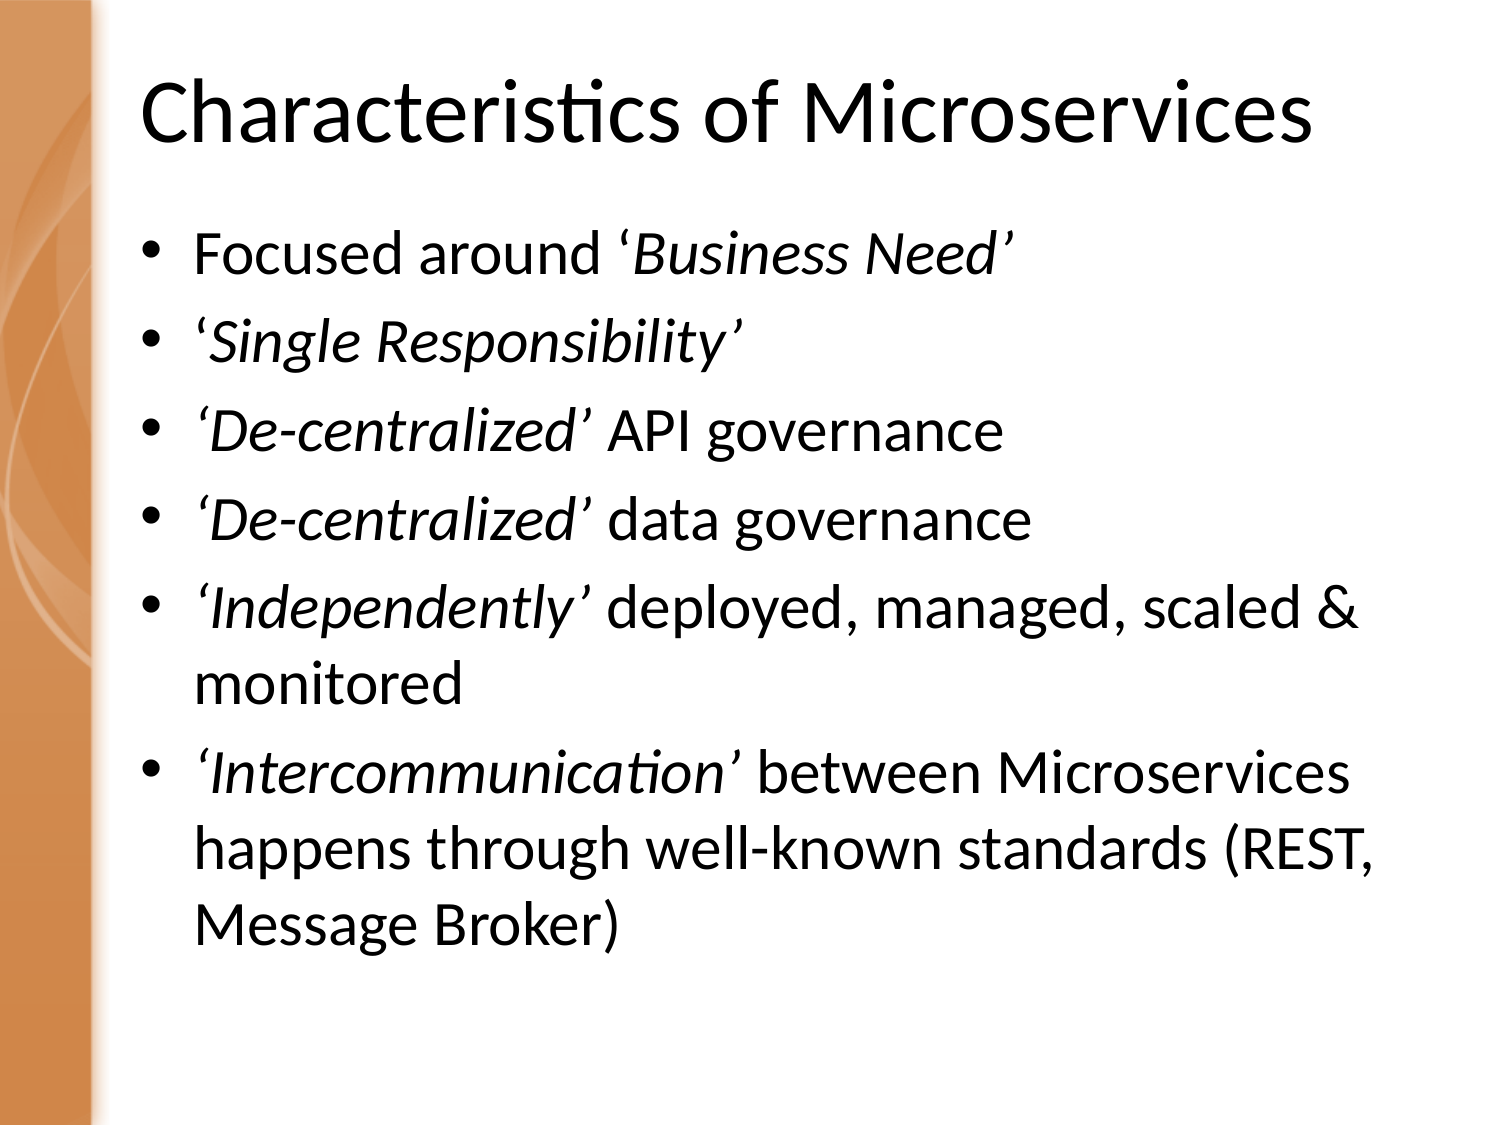

# Characteristics of Microservices
Focused around ‘Business Need’
‘Single Responsibility’
‘De-centralized’ API governance
‘De-centralized’ data governance
‘Independently’ deployed, managed, scaled & monitored
‘Intercommunication’ between Microservices happens through well-known standards (REST, Message Broker)